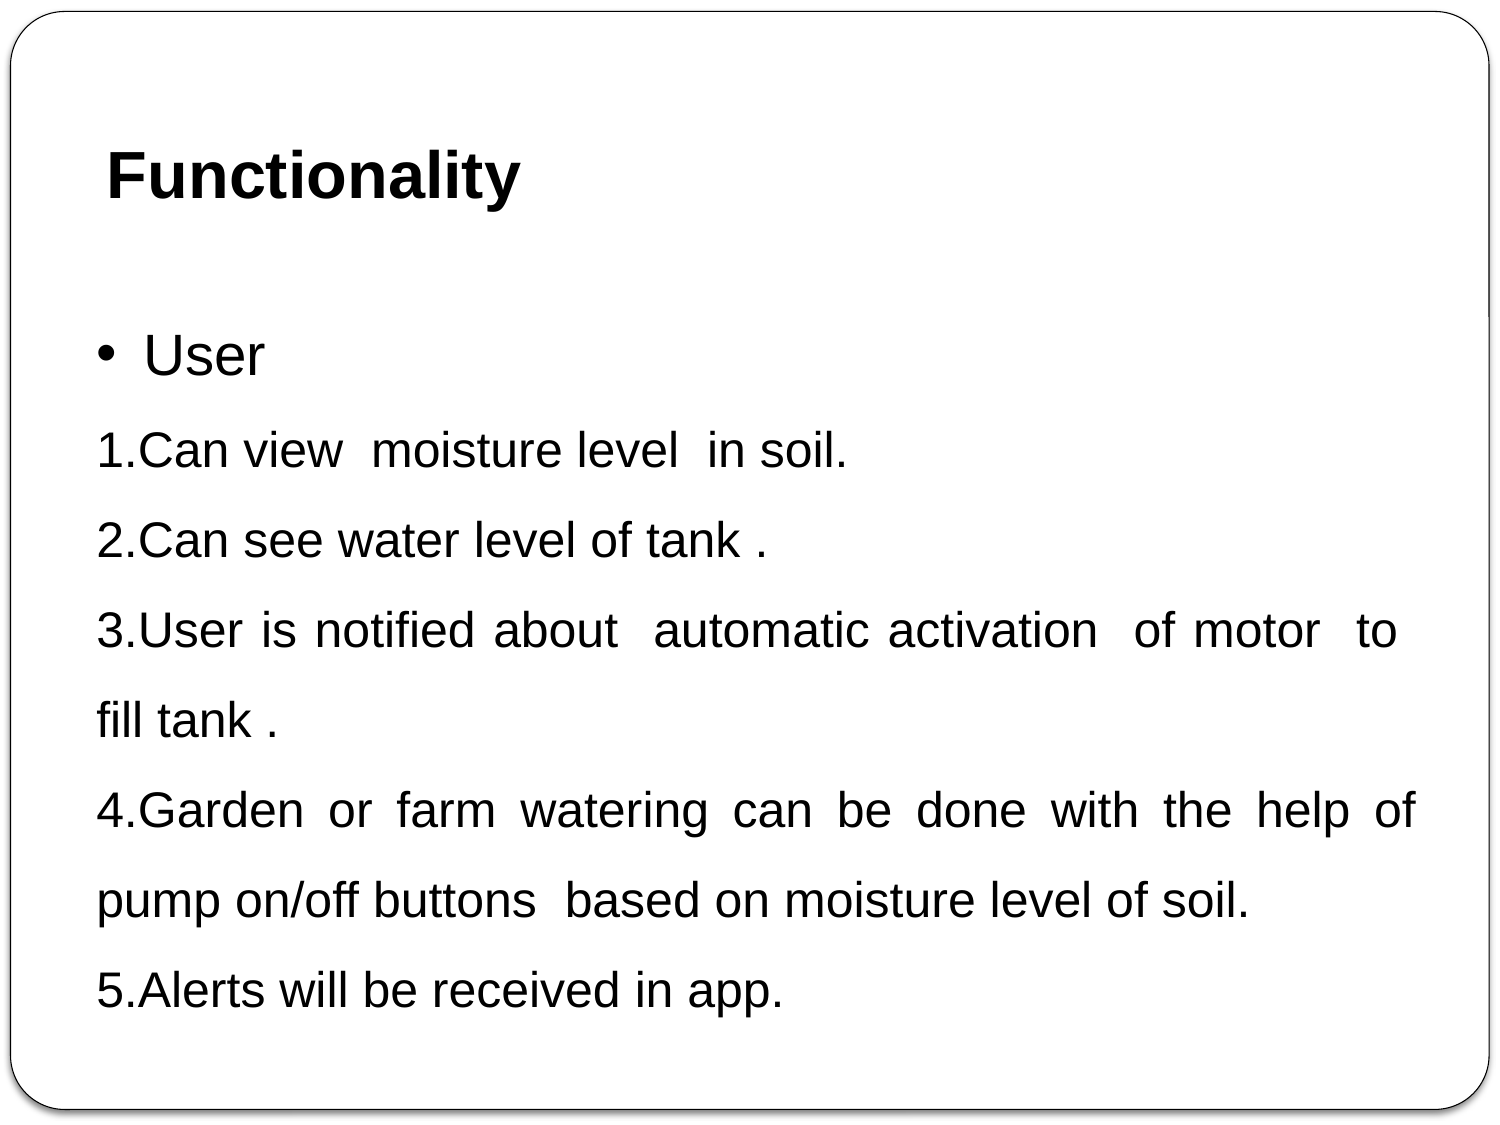

Functionality
User
1.Can view  moisture level  in soil.
2.Can see water level of tank .
3.User is notified about  automatic activation  of motor  to  fill tank .
4.Garden or farm watering can be done with the help of pump on/off buttons  based on moisture level of soil.
5.Alerts will be received in app.